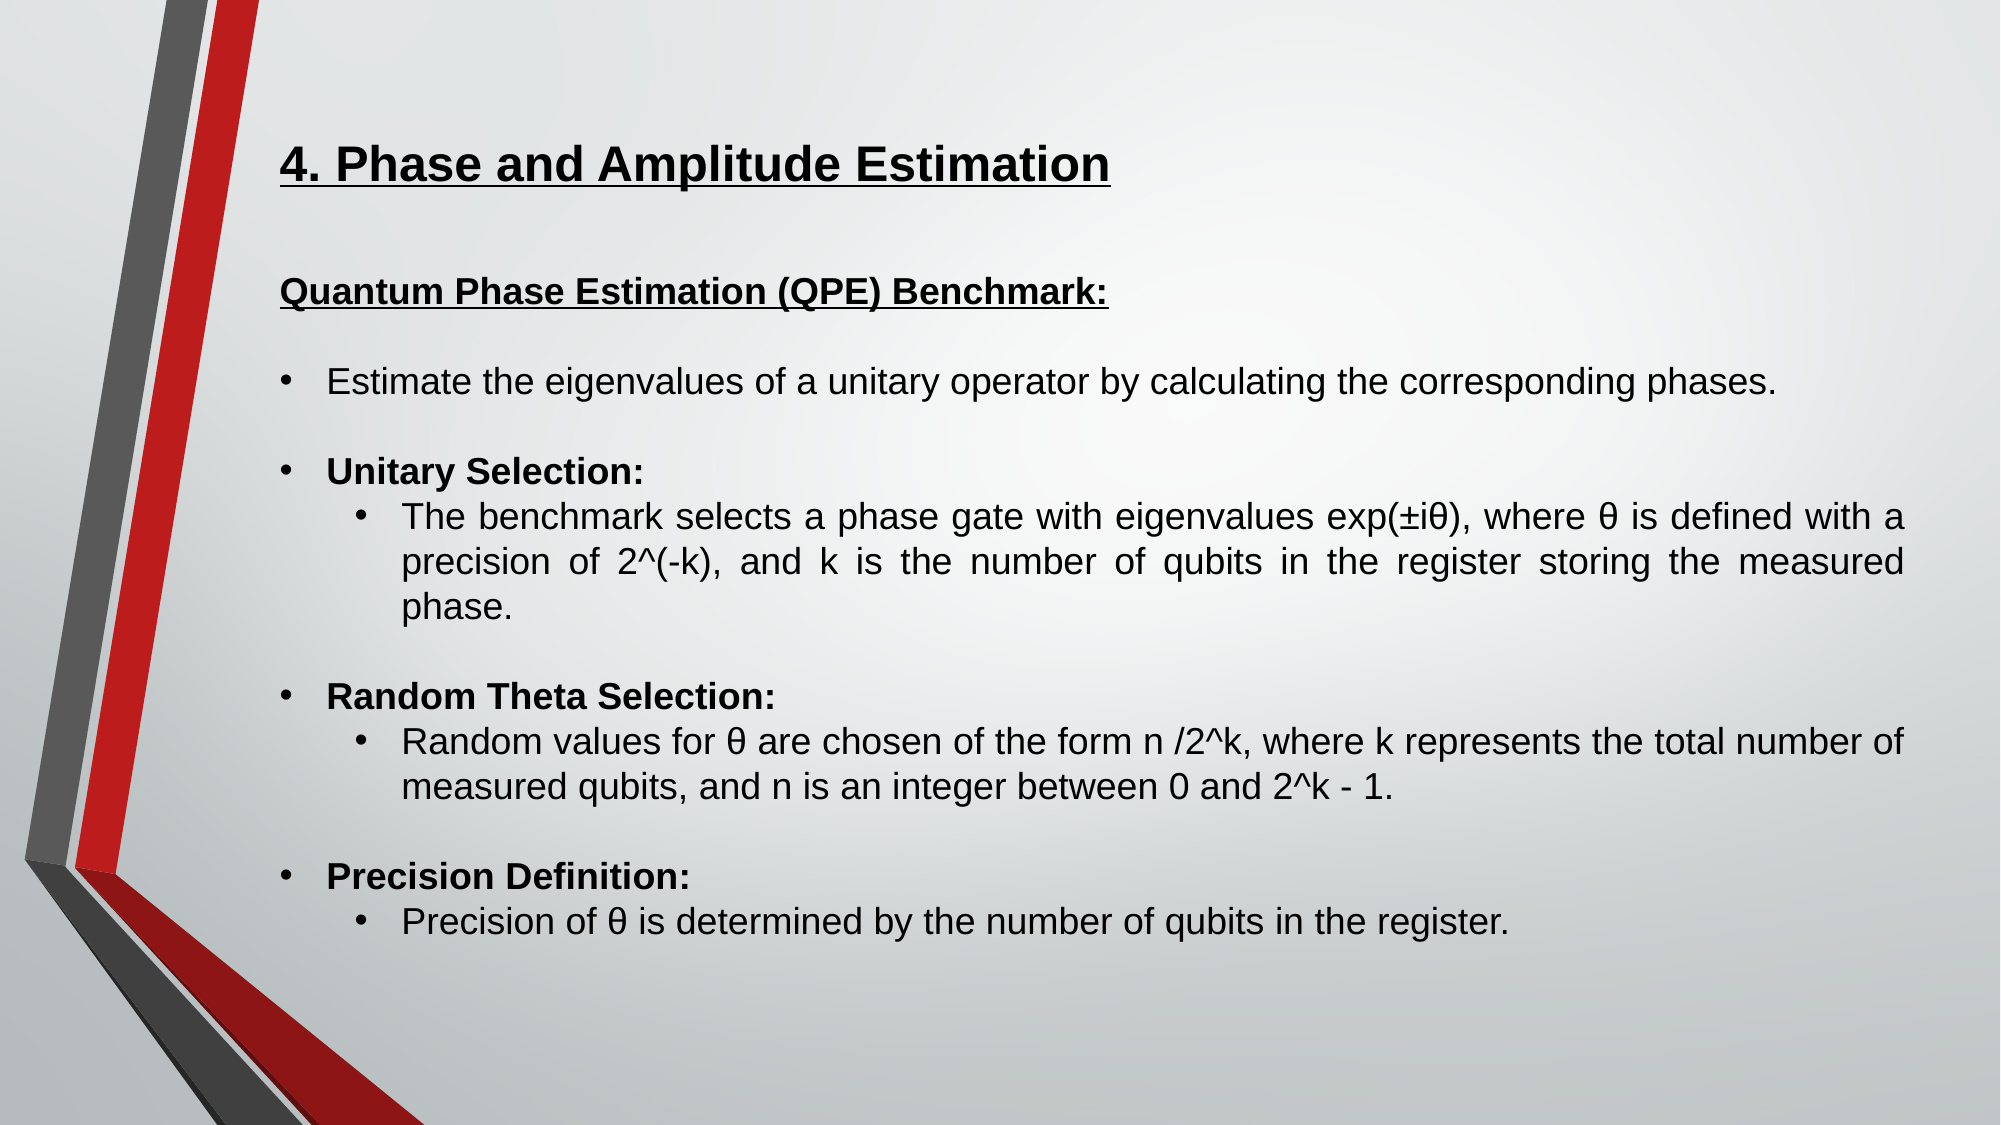

4. Phase and Amplitude Estimation
Quantum Phase Estimation (QPE) Benchmark:

Estimate the eigenvalues of a unitary operator by calculating the corresponding phases.

Unitary Selection:
The benchmark selects a phase gate with eigenvalues exp(±iθ), where θ is defined with a precision of 2^(-k), and k is the number of qubits in the register storing the measured phase.

Random Theta Selection:
Random values for θ are chosen of the form n /2^k, where k represents the total number of measured qubits, and n is an integer between 0 and 2^k - 1.

Precision Definition:
Precision of θ is determined by the number of qubits in the register.